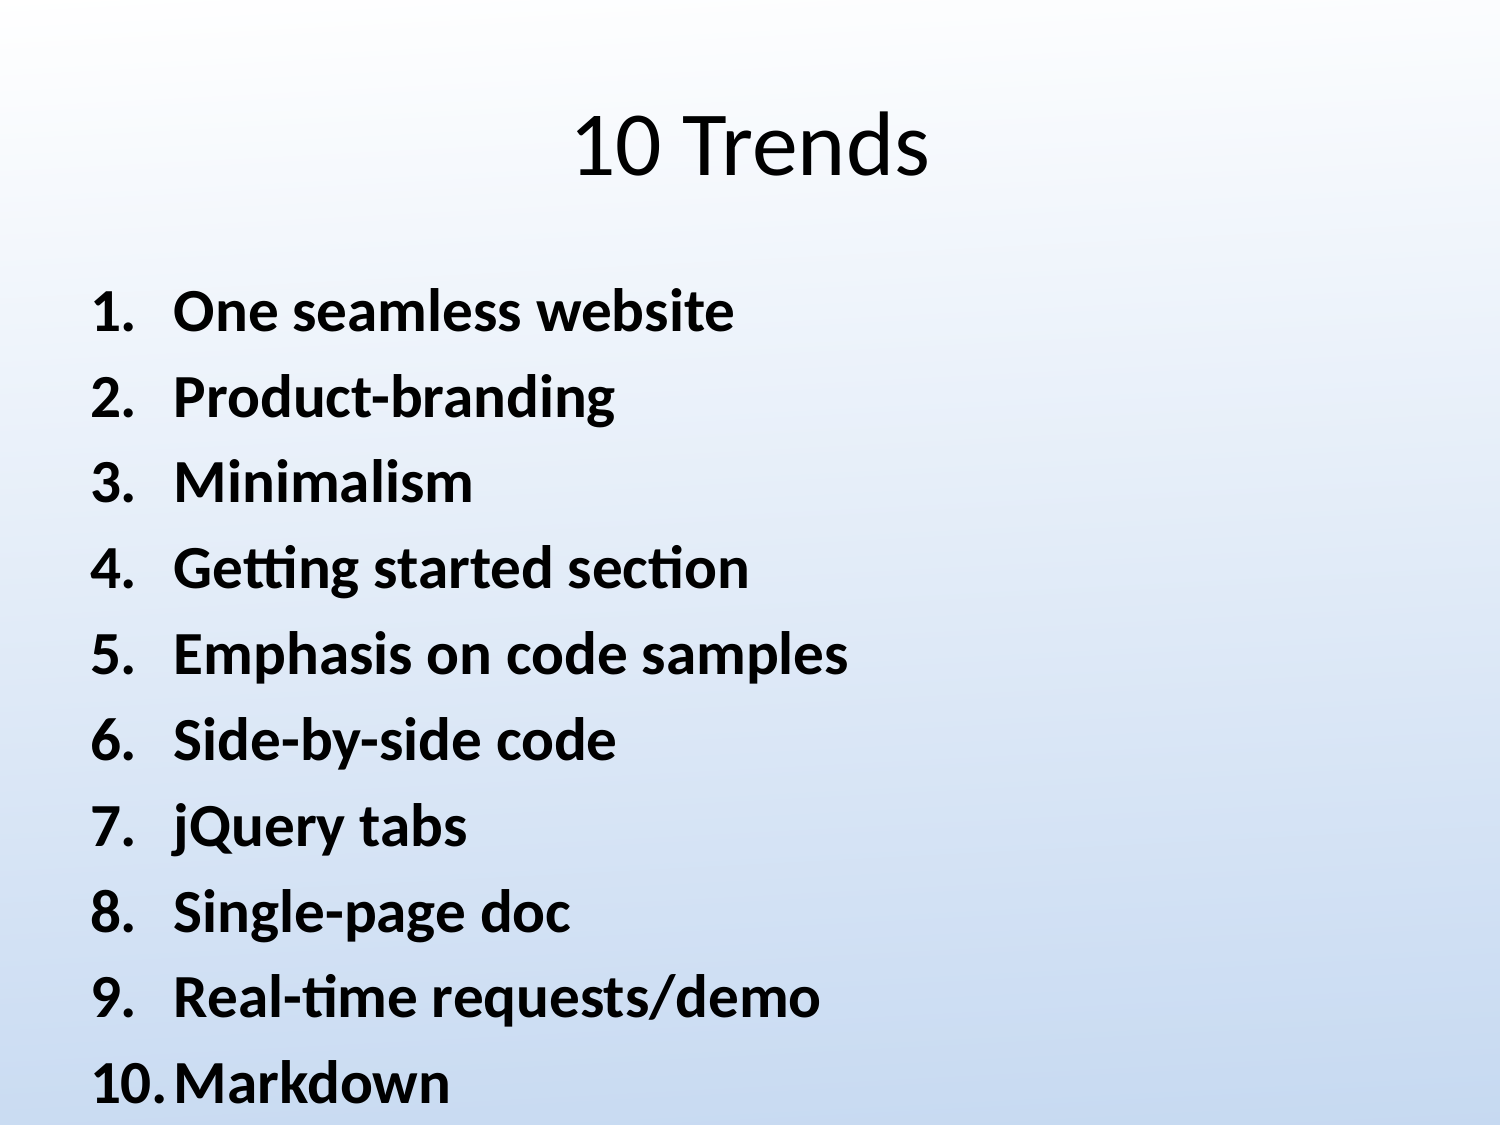

# 10 Trends
One seamless website
Product-branding
Minimalism
Getting started section
Emphasis on code samples
Side-by-side code
jQuery tabs
Single-page doc
Real-time requests/demo
Markdown